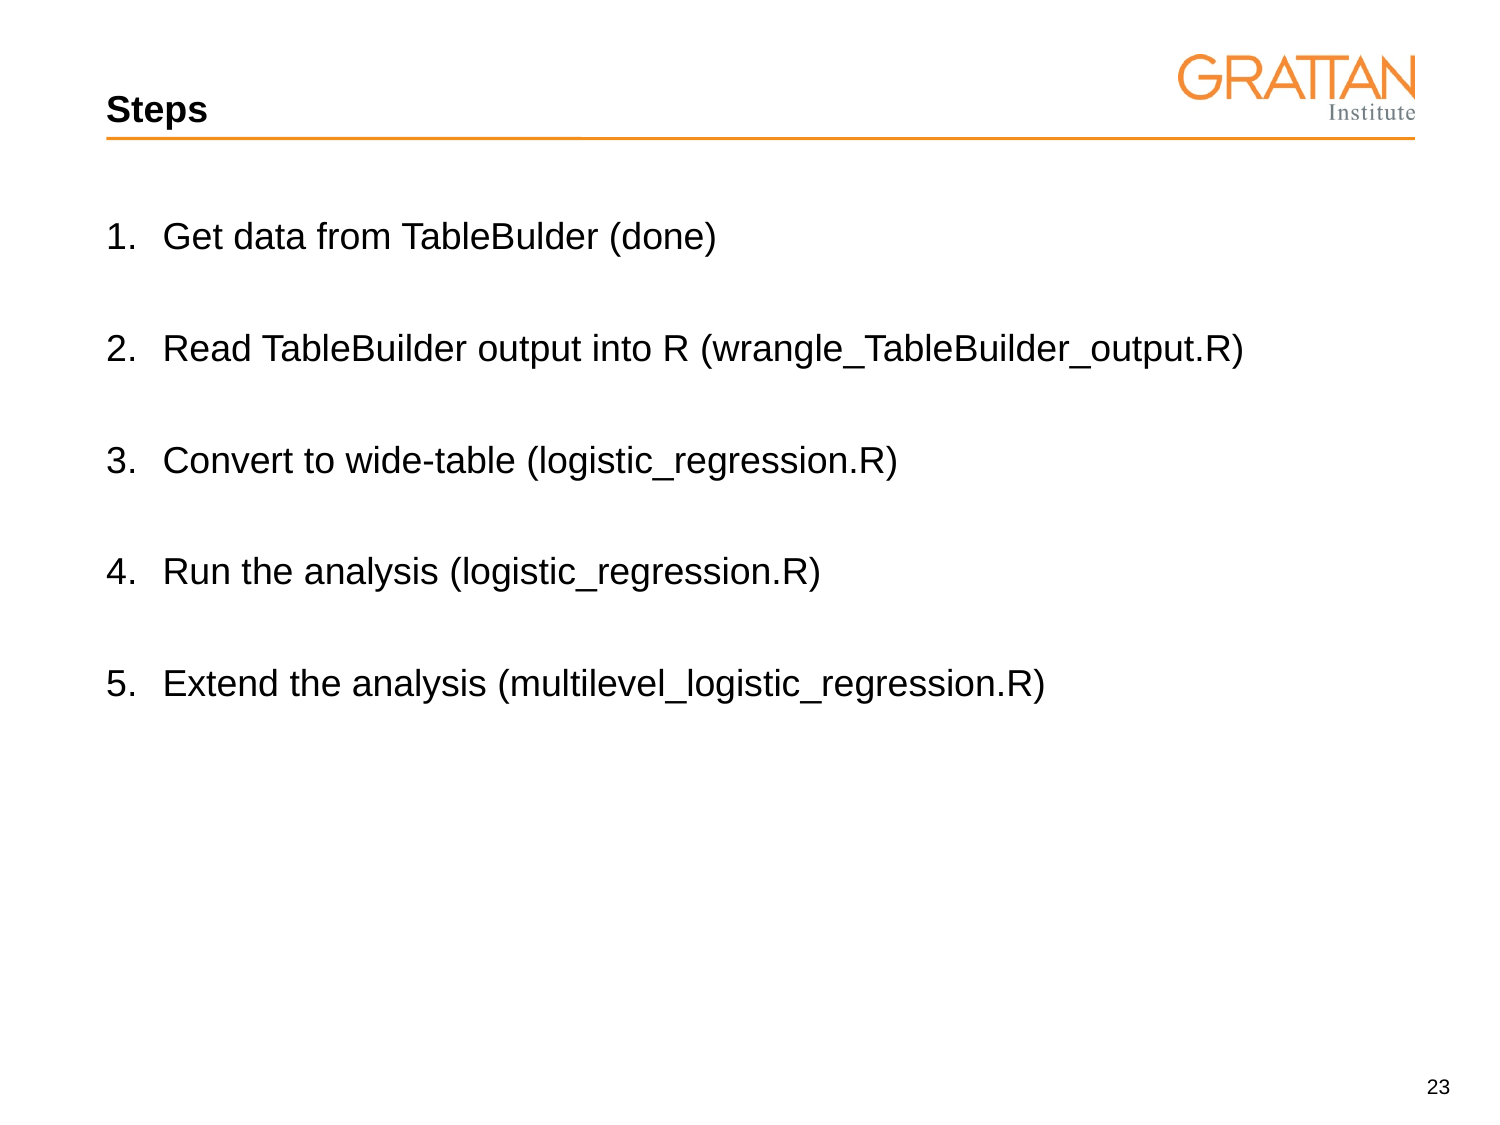

# Steps
Get data from TableBulder (done)

Read TableBuilder output into R (wrangle_TableBuilder_output.R)

Convert to wide-table (logistic_regression.R)

Run the analysis (logistic_regression.R)

Extend the analysis (multilevel_logistic_regression.R)